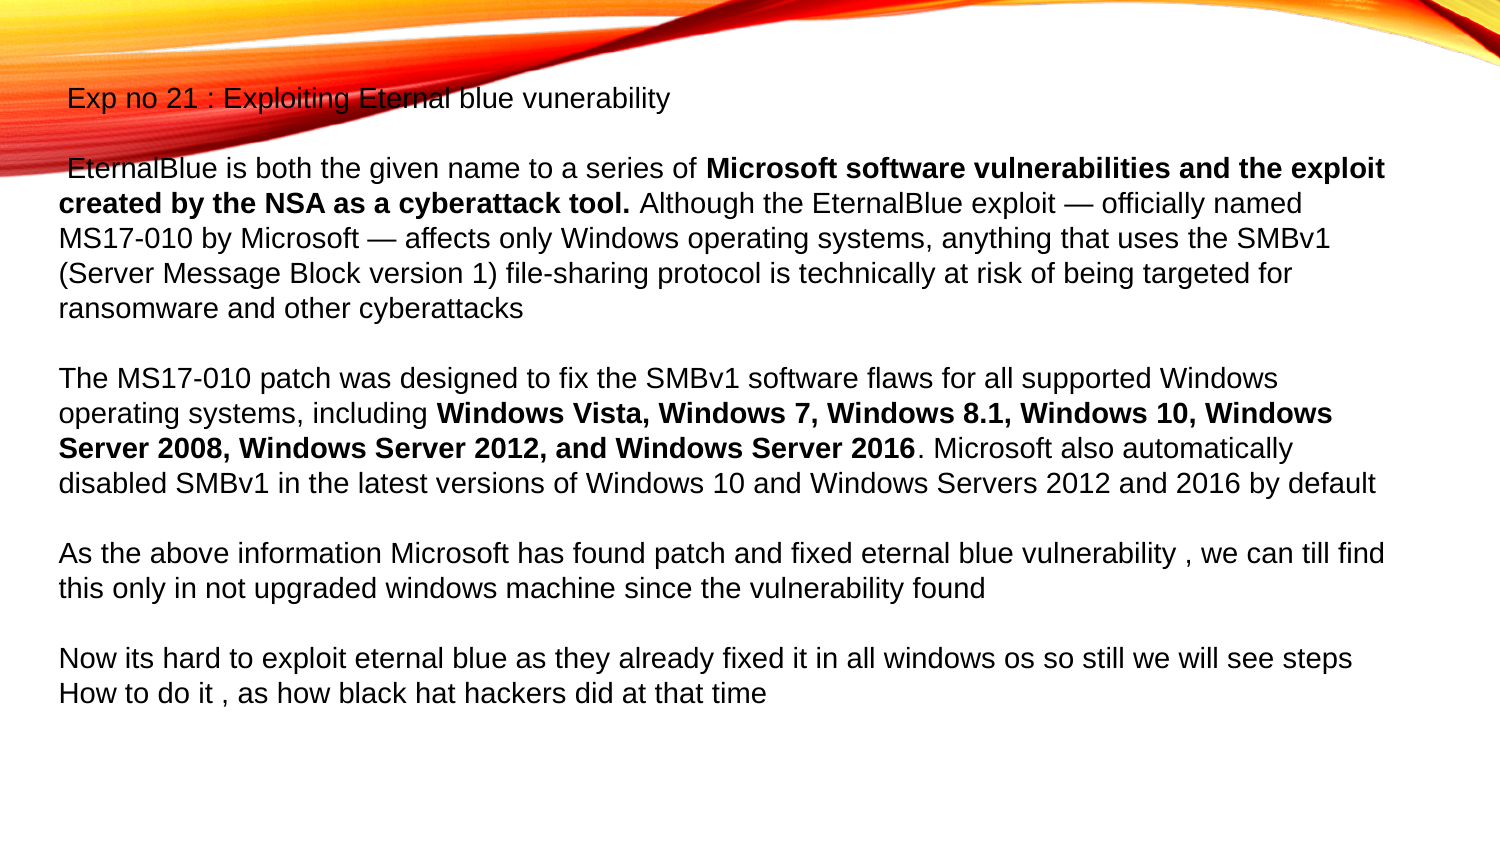

Exp no 21 : Exploiting Eternal blue vunerability

 EternalBlue is both the given name to a series of Microsoft software vulnerabilities and the exploit created by the NSA as a cyberattack tool. Although the EternalBlue exploit — officially named MS17-010 by Microsoft — affects only Windows operating systems, anything that uses the SMBv1 (Server Message Block version 1) file-sharing protocol is technically at risk of being targeted for ransomware and other cyberattacks

The MS17-010 patch was designed to fix the SMBv1 software flaws for all supported Windows operating systems, including Windows Vista, Windows 7, Windows 8.1, Windows 10, Windows Server 2008, Windows Server 2012, and Windows Server 2016. Microsoft also automatically disabled SMBv1 in the latest versions of Windows 10 and Windows Servers 2012 and 2016 by default

As the above information Microsoft has found patch and fixed eternal blue vulnerability , we can till find
this only in not upgraded windows machine since the vulnerability found

Now its hard to exploit eternal blue as they already fixed it in all windows os so still we will see steps
How to do it , as how black hat hackers did at that time